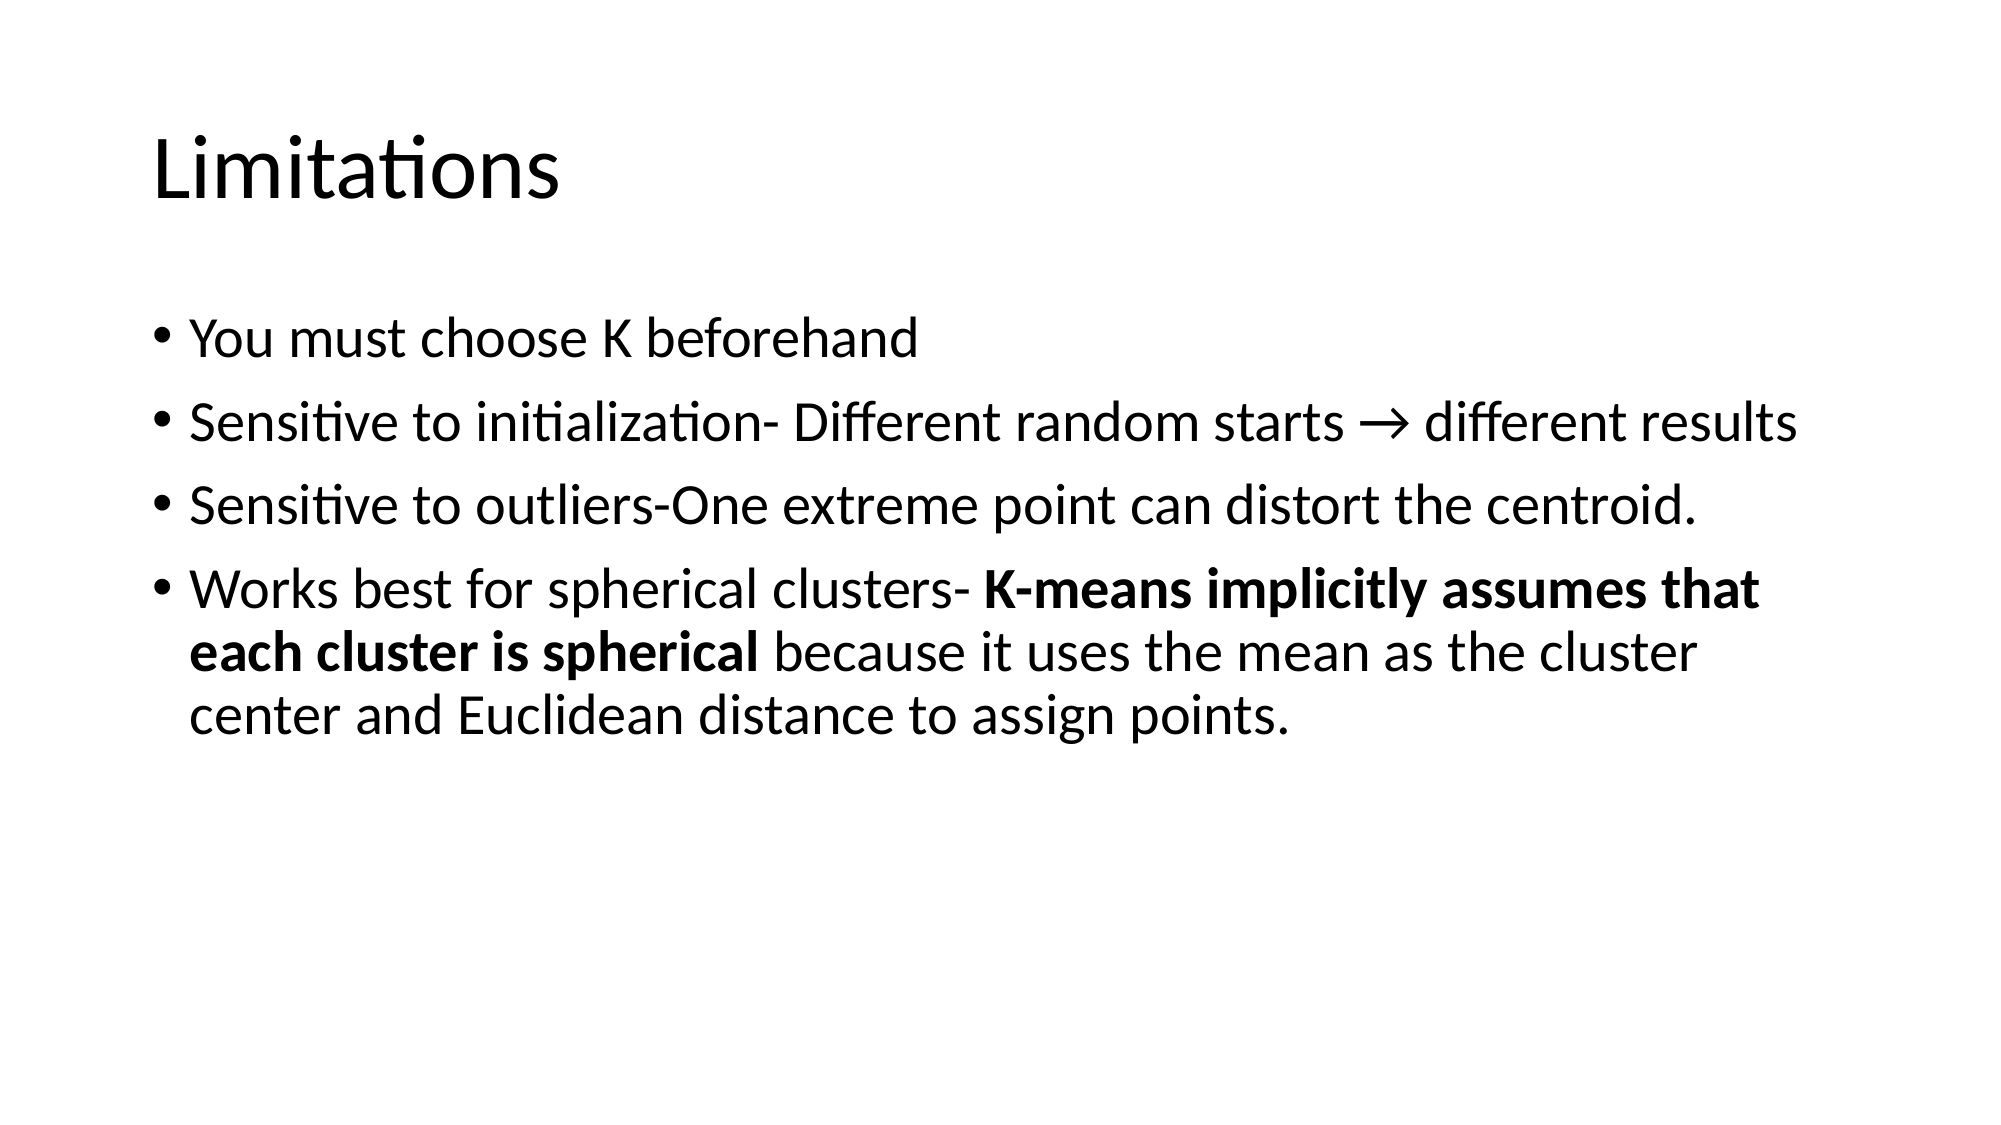

# Limitations
You must choose K beforehand
Sensitive to initialization- Different random starts → different results
Sensitive to outliers-One extreme point can distort the centroid.
Works best for spherical clusters- K-means implicitly assumes that each cluster is spherical because it uses the mean as the cluster center and Euclidean distance to assign points.